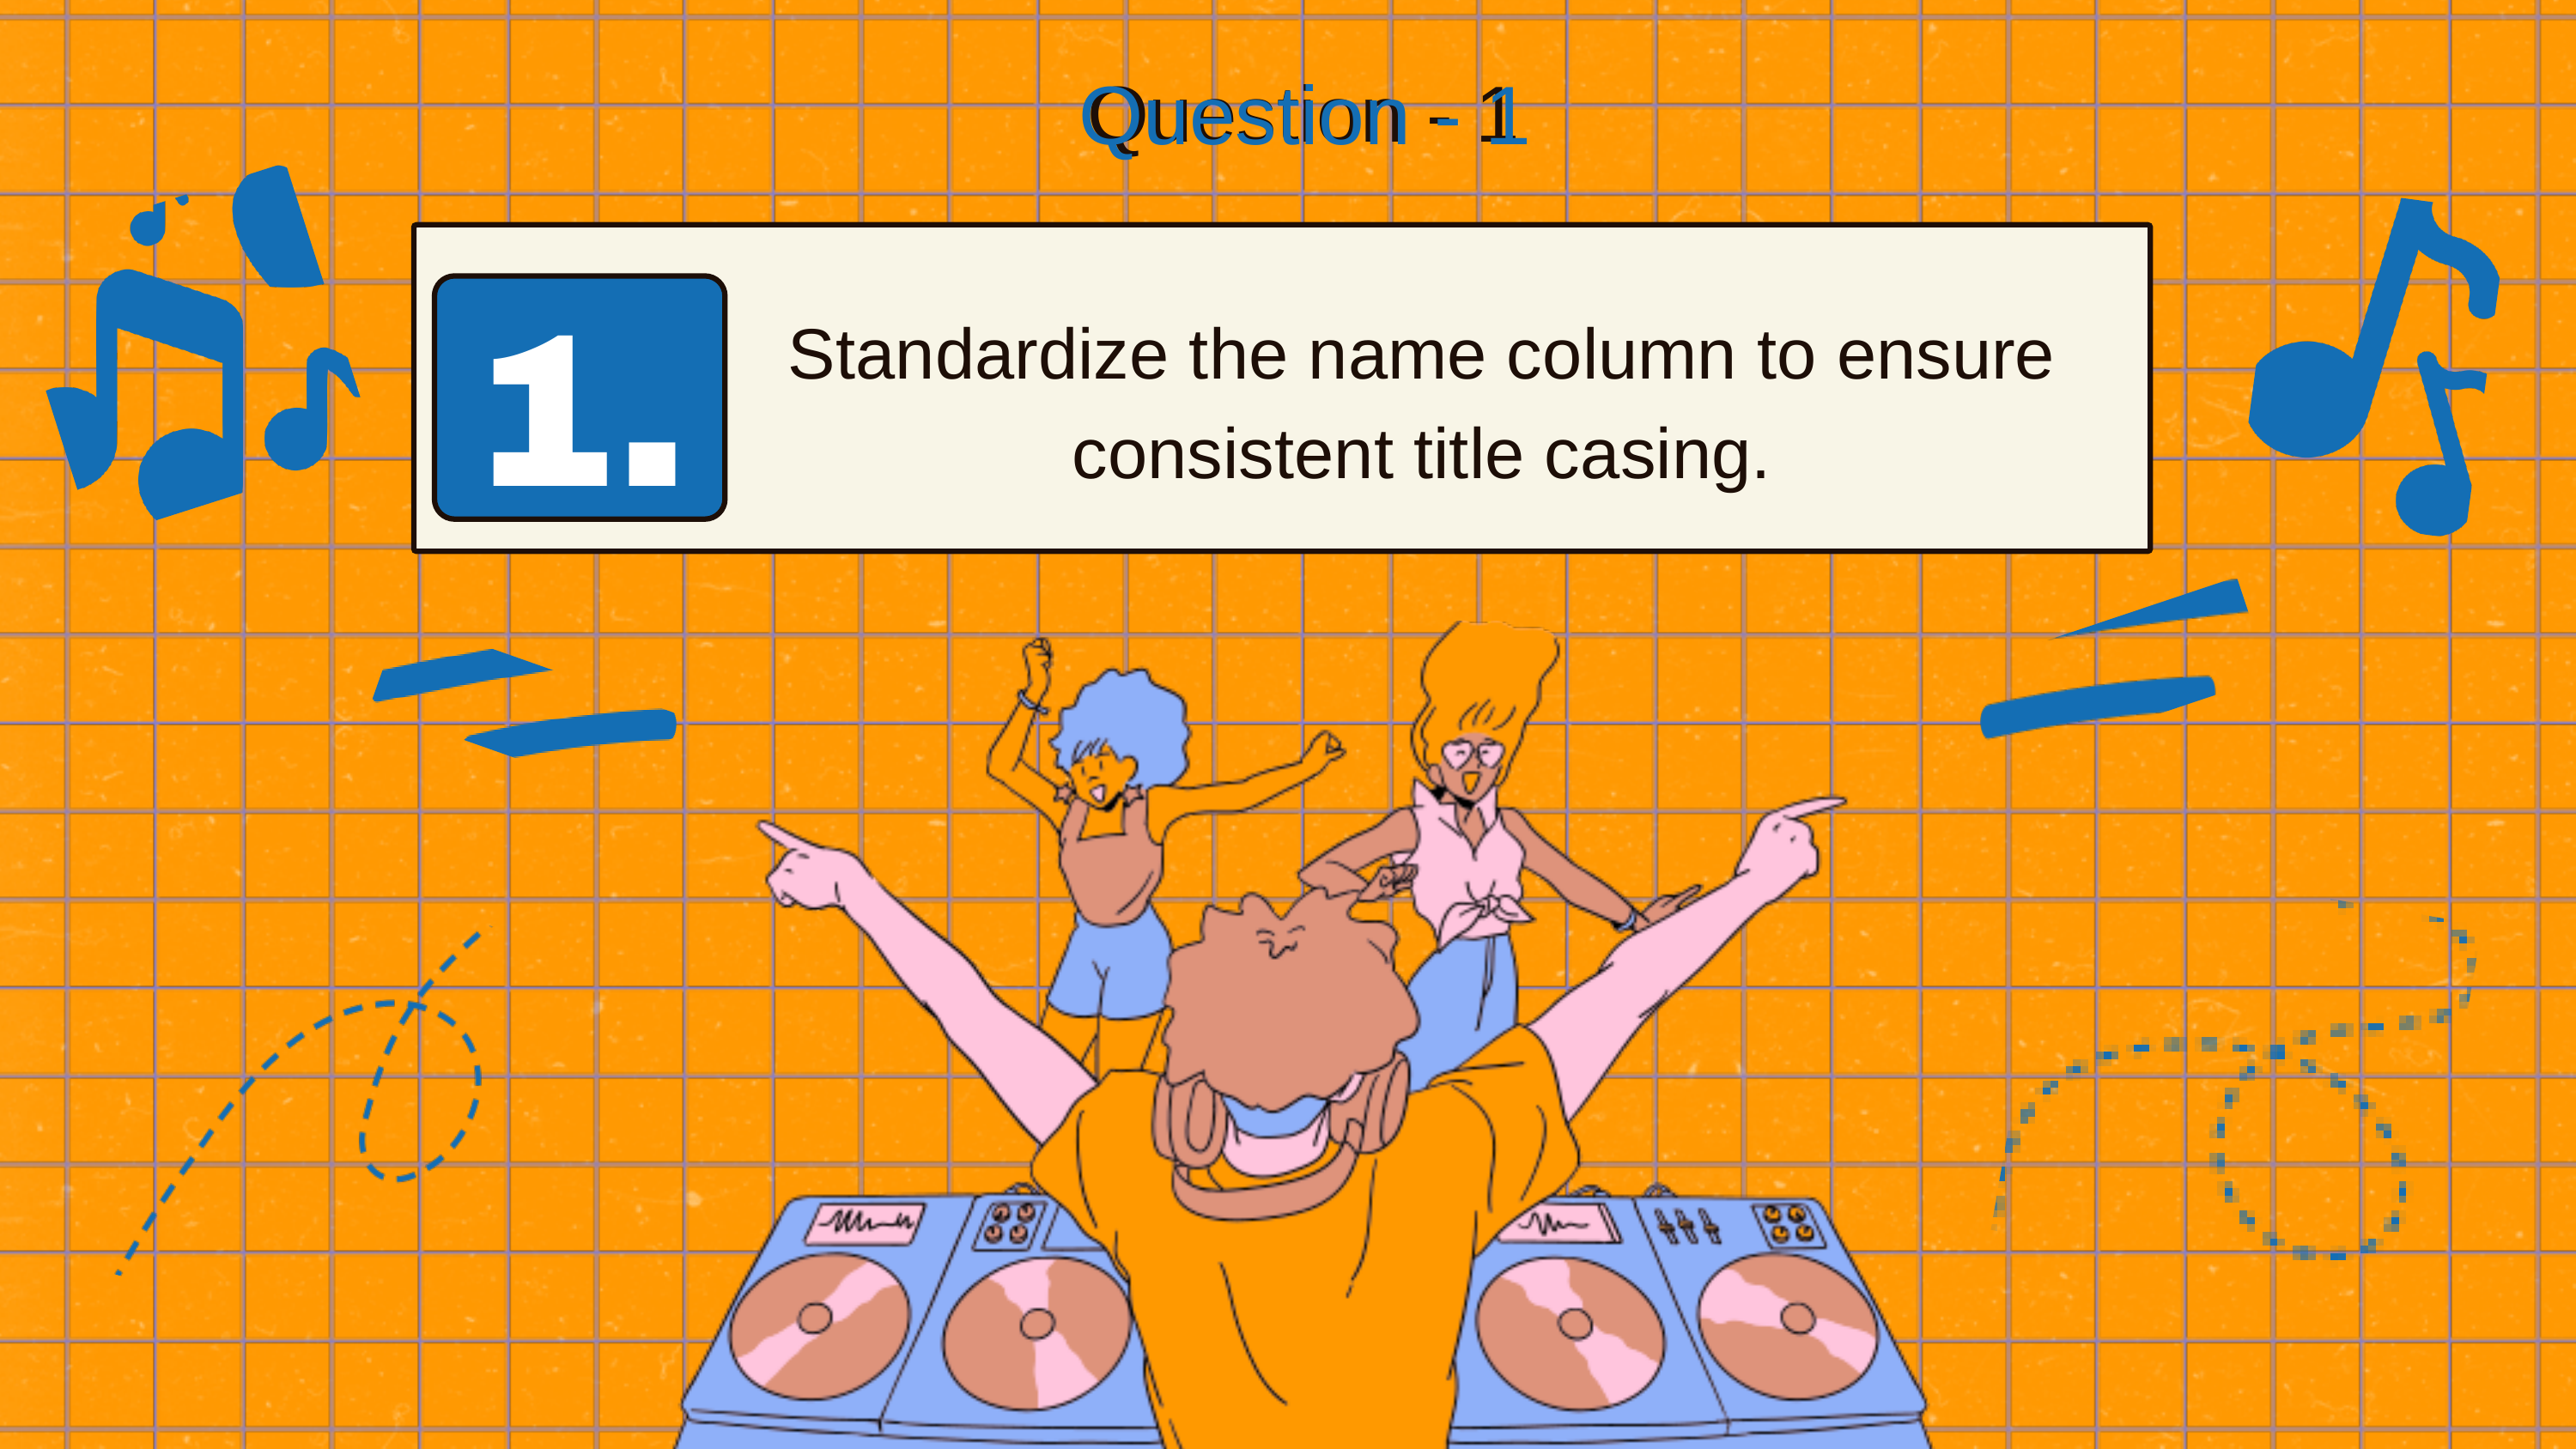

Question - 1
Question - 1

1.

Standardize the name column to ensure consistent title casing.